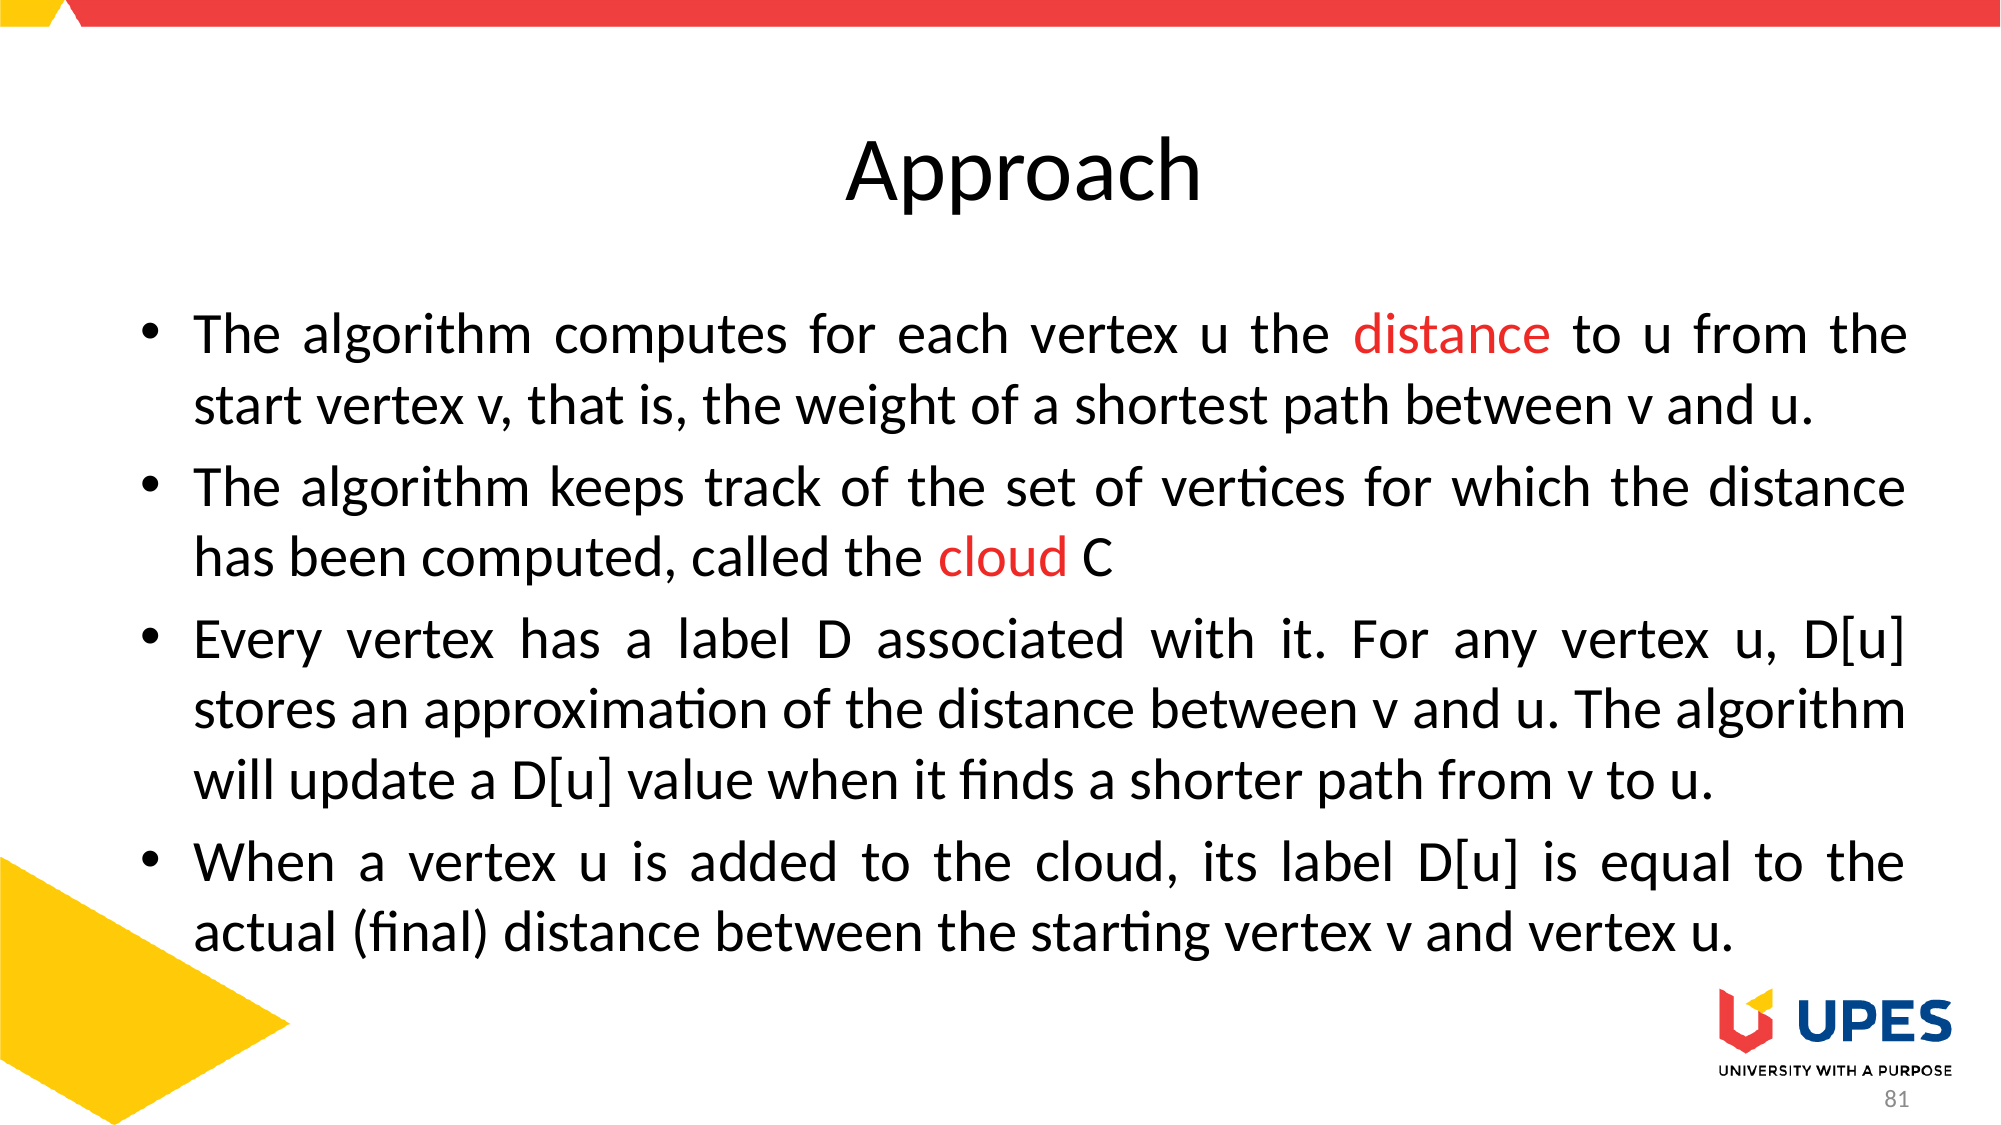

# Approach
The algorithm computes for each vertex u the distance to u from the start vertex v, that is, the weight of a shortest path between v and u.
The algorithm keeps track of the set of vertices for which the distance has been computed, called the cloud C
Every vertex has a label D associated with it. For any vertex u, D[u] stores an approximation of the distance between v and u. The algorithm will update a D[u] value when it finds a shorter path from v to u.
When a vertex u is added to the cloud, its label D[u] is equal to the actual (final) distance between the starting vertex v and vertex u.